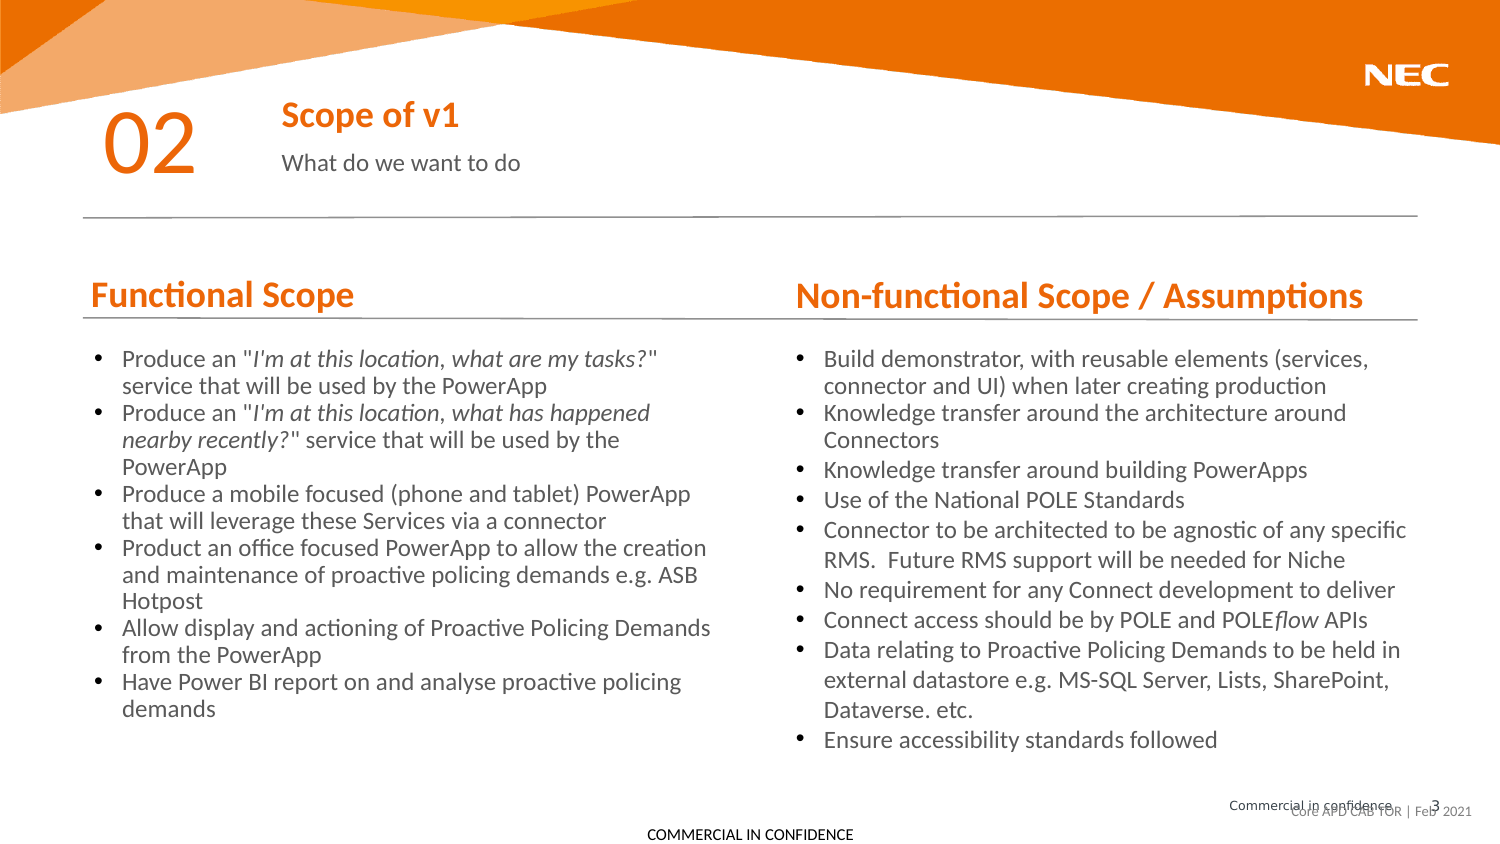

02
Scope of v1
What do we want to do
Functional Scope
Non-functional Scope / Assumptions
Produce an "I'm at this location, what are my tasks?" service that will be used by the PowerApp
Produce an "I'm at this location, what has happened nearby recently?" service that will be used by the PowerApp
Produce a mobile focused (phone and tablet) PowerApp that will leverage these Services via a connector
Product an office focused PowerApp to allow the creation and maintenance of proactive policing demands e.g. ASB Hotpost
Allow display and actioning of Proactive Policing Demands from the PowerApp
Have Power BI report on and analyse proactive policing demands

Build demonstrator, with reusable elements (services, connector and UI) when later creating production
Knowledge transfer around the architecture around Connectors
Knowledge transfer around building PowerApps
Use of the National POLE Standards
Connector to be architected to be agnostic of any specific RMS.  Future RMS support will be needed for Niche
No requirement for any Connect development to deliver
Connect access should be by POLE and POLEflow APIs
Data relating to Proactive Policing Demands to be held in external datastore e.g. MS-SQL Server, Lists, SharePoint, Dataverse. etc.
Ensure accessibility standards followed

Core APD CAB TOR | Feb  2021